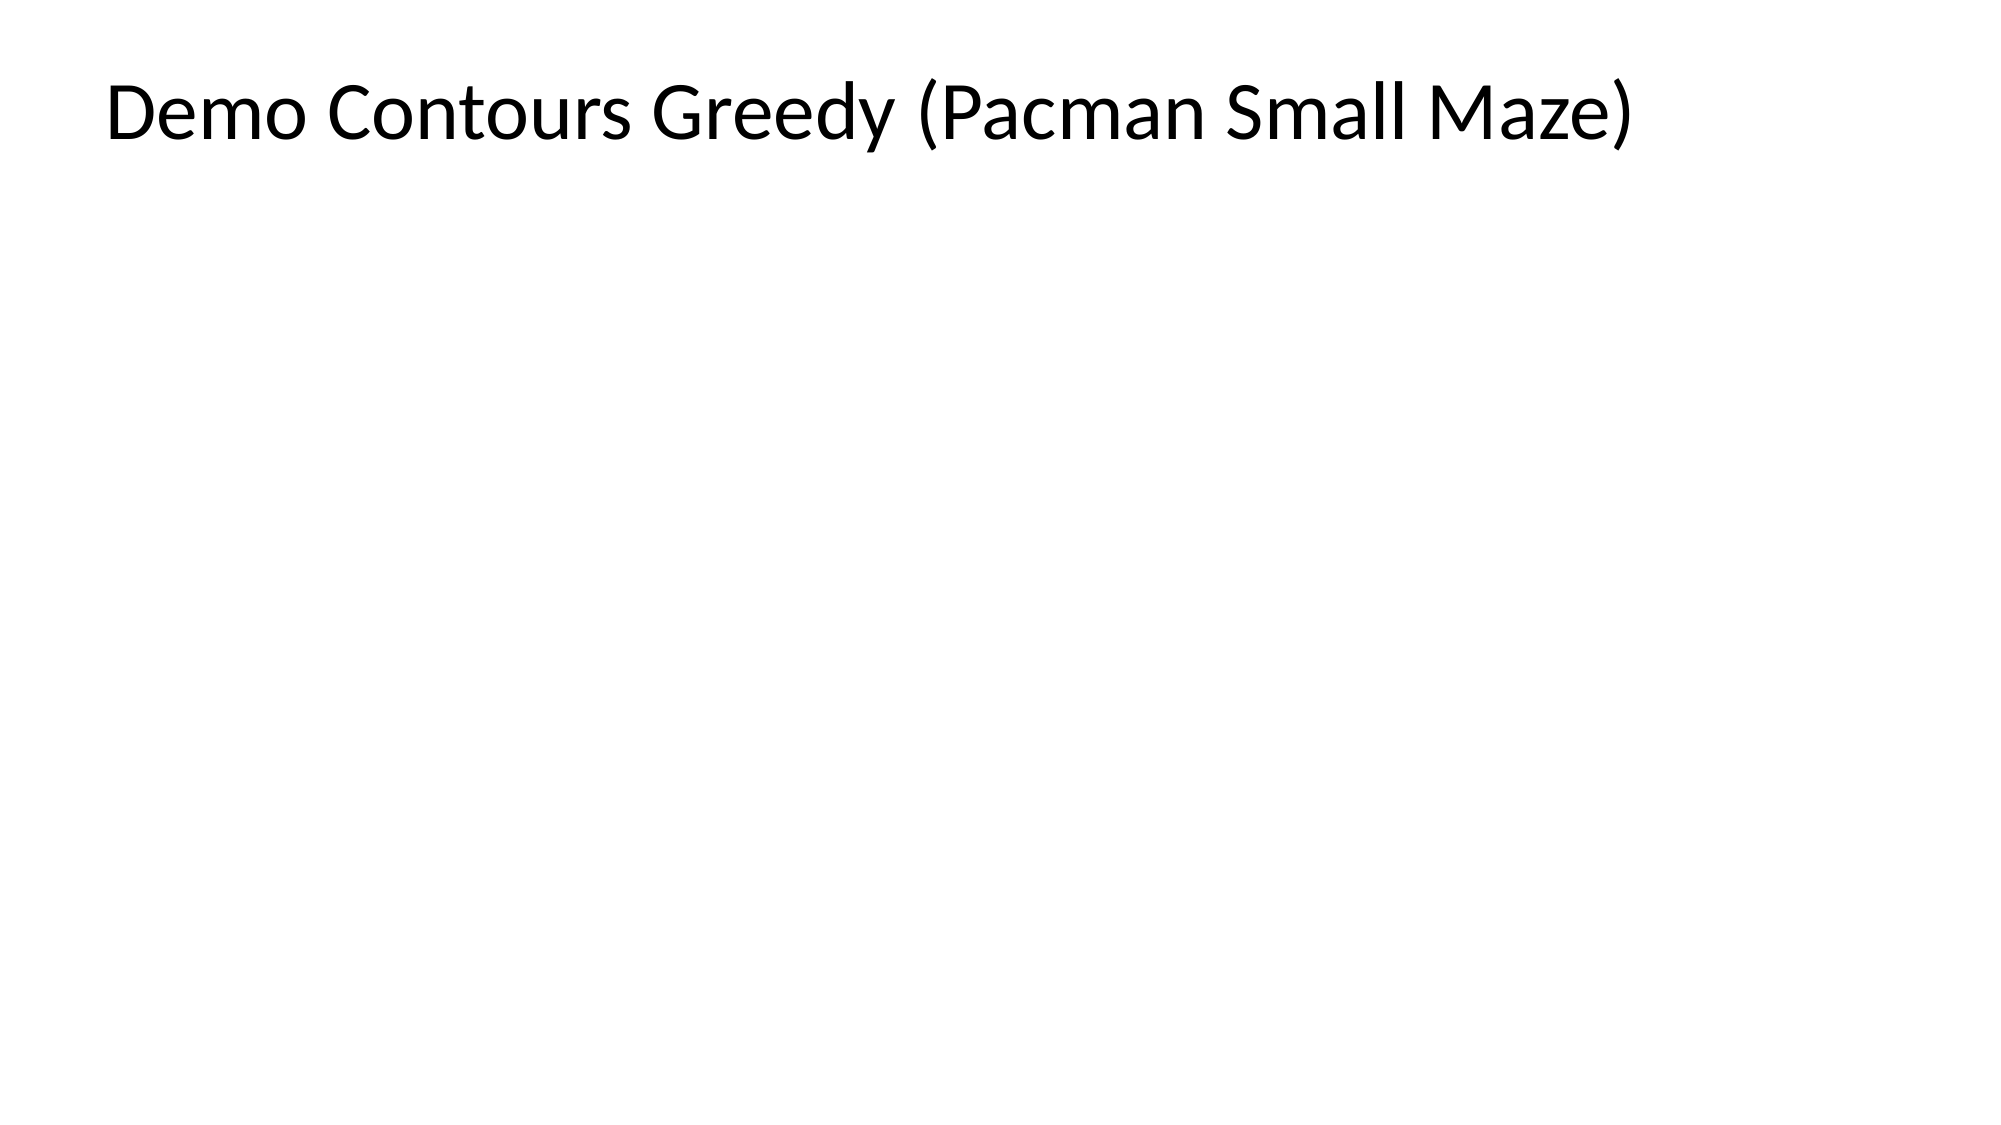

# Demo Contours Greedy (Pacman Small Maze)